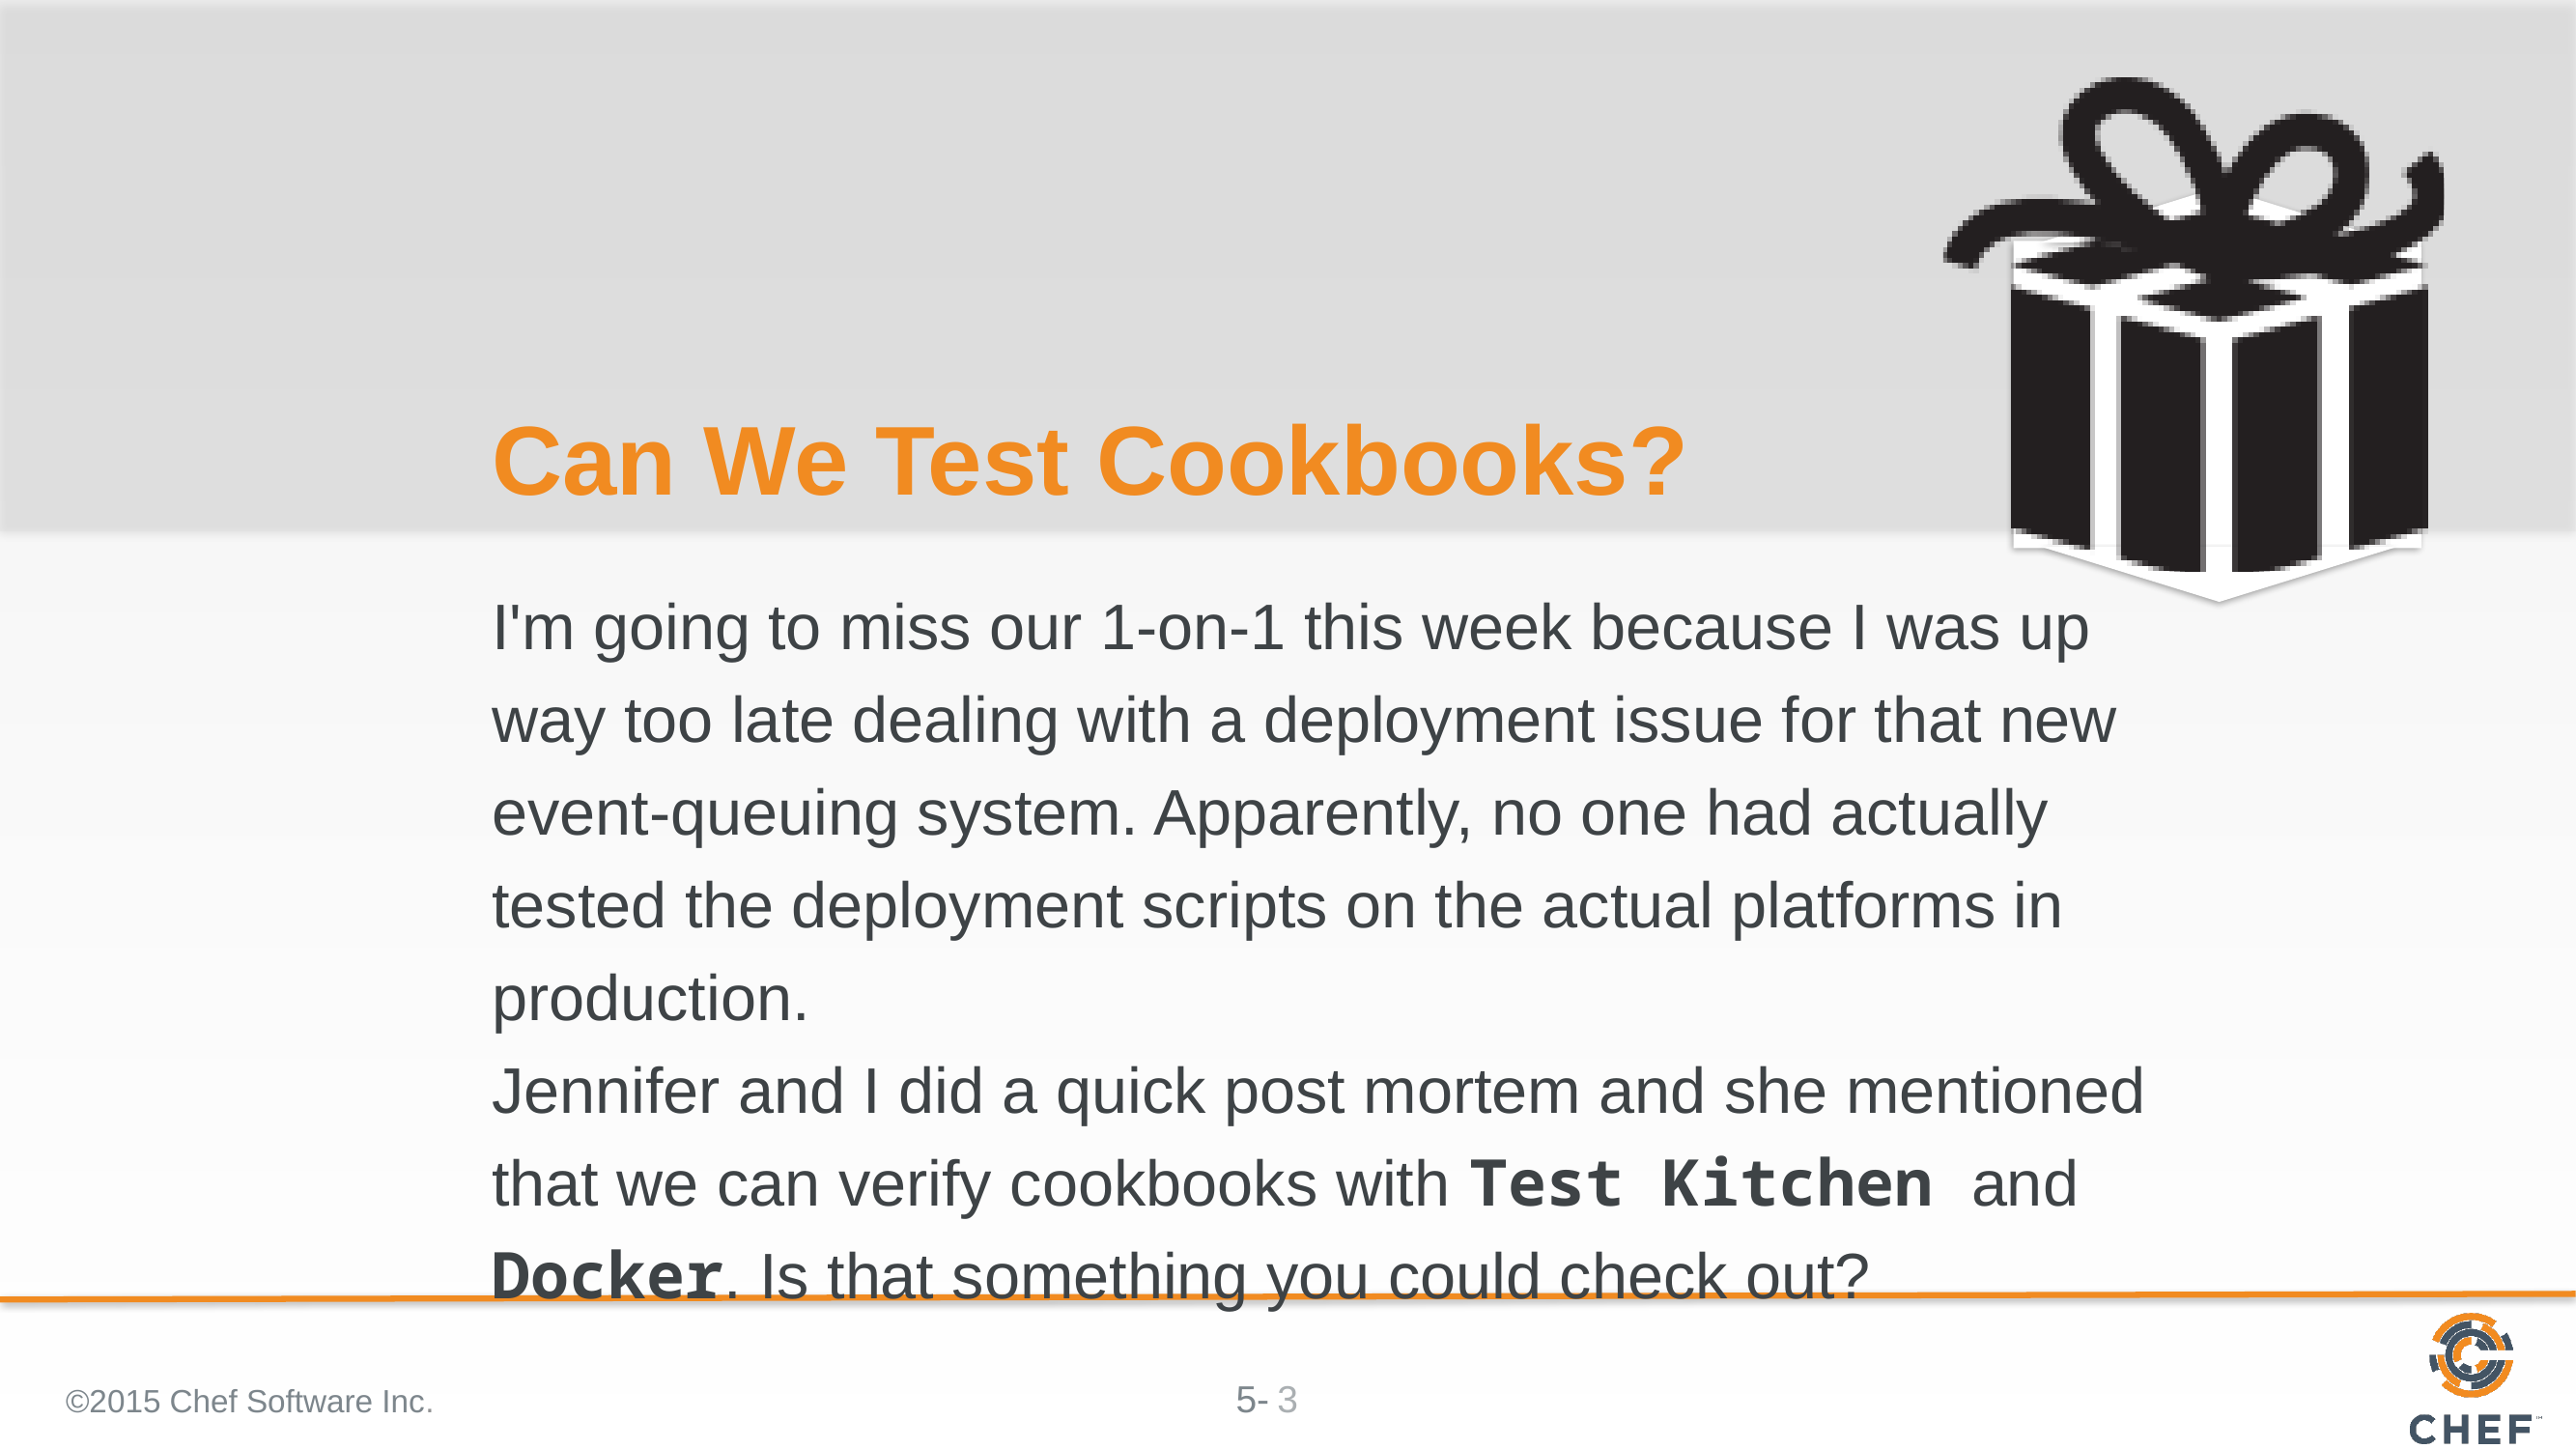

# Can We Test Cookbooks?
I'm going to miss our 1-on-1 this week because I was up way too late dealing with a deployment issue for that new event-queuing system. Apparently, no one had actually tested the deployment scripts on the actual platforms in production.
Jennifer and I did a quick post mortem and she mentioned that we can verify cookbooks with Test Kitchen and Docker. Is that something you could check out?
©2015 Chef Software Inc.
3